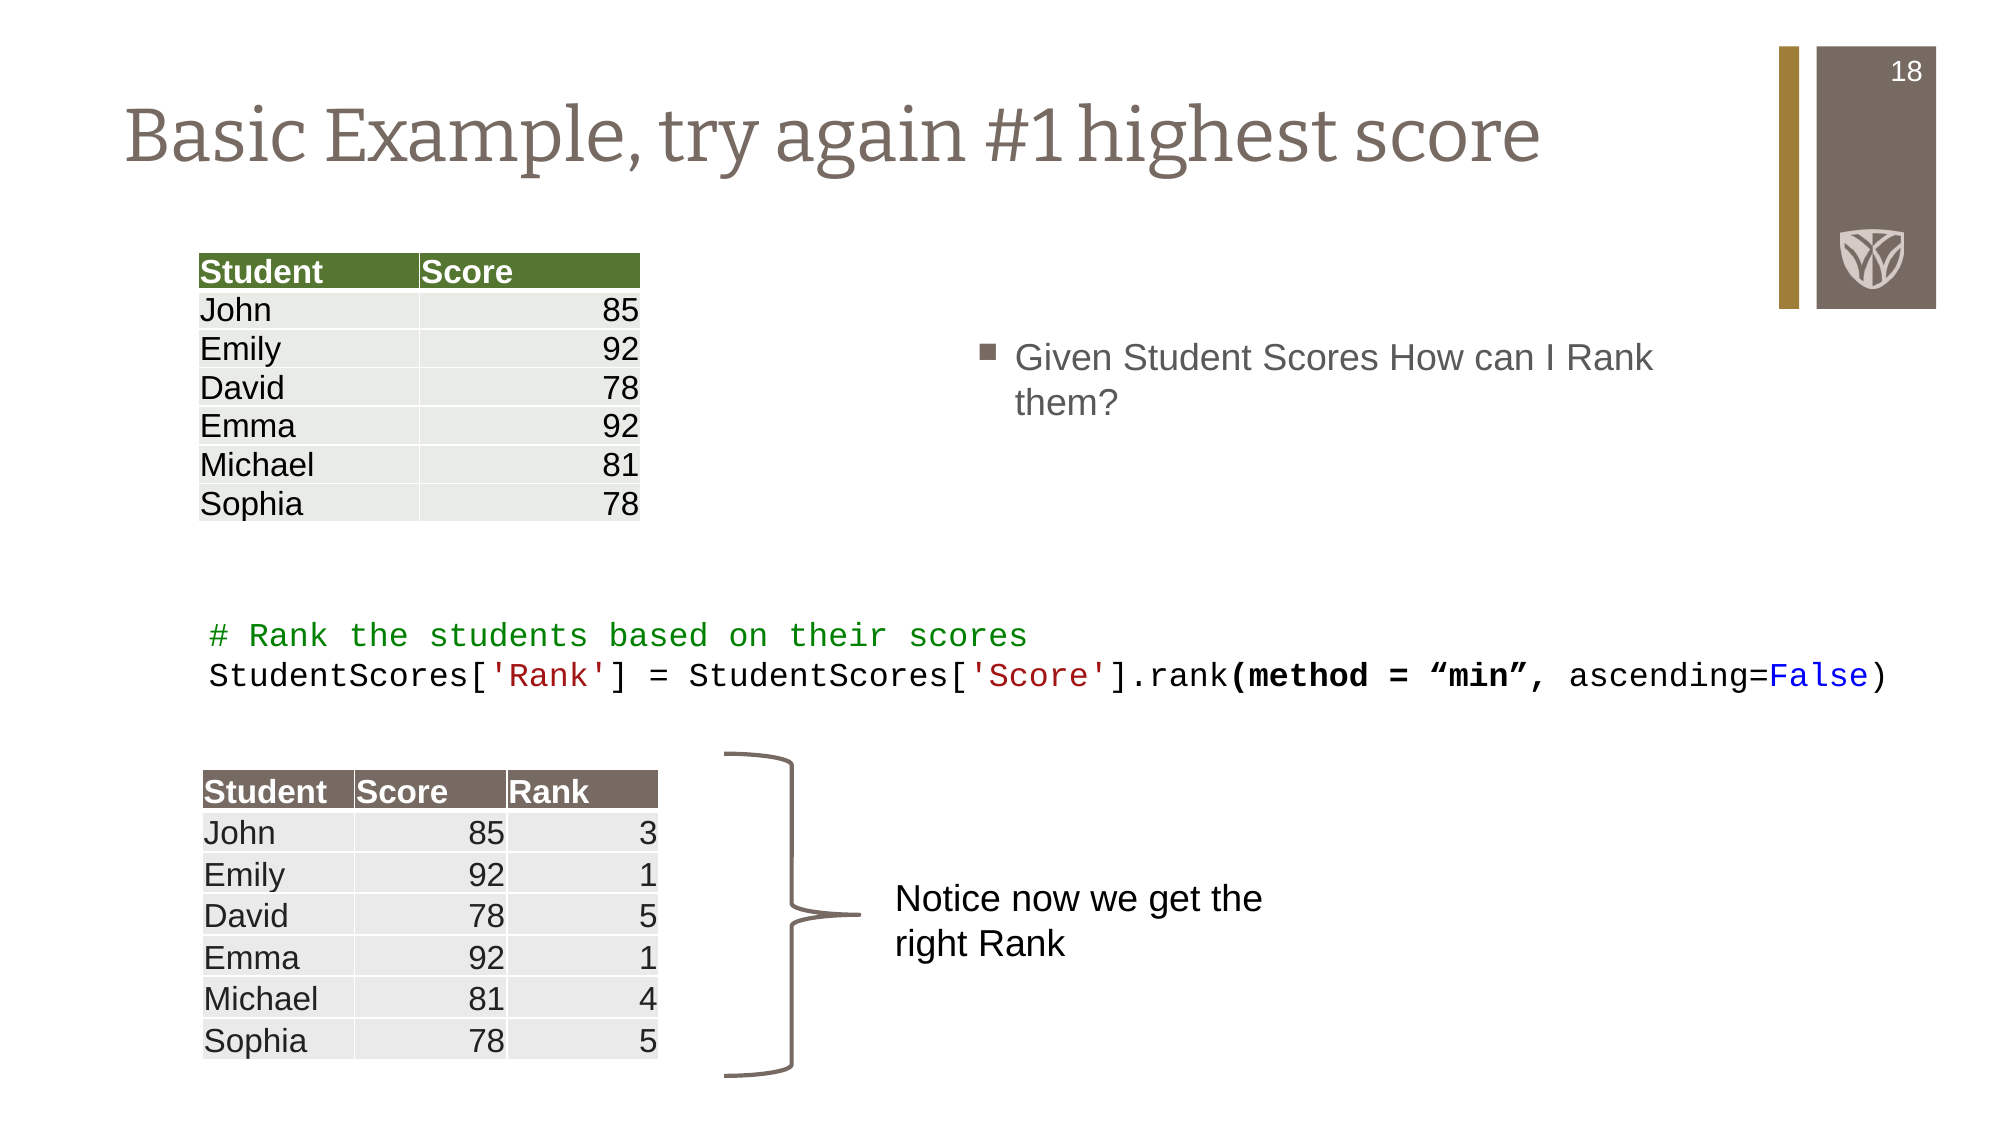

18
# Basic Example, try again #1 highest score
| Student | Score |
| --- | --- |
| John | 85 |
| Emily | 92 |
| David | 78 |
| Emma | 92 |
| Michael | 81 |
| Sophia | 78 |
Given Student Scores How can I Rank them?

# Rank the students based on their scores
StudentScores['Rank'] = StudentScores['Score'].rank(method = “min”, ascending=False)

| Student | Score | Rank |
| --- | --- | --- |
| John | 85 | 3 |
| Emily | 92 | 1 |
| David | 78 | 5 |
| Emma | 92 | 1 |
| Michael | 81 | 4 |
| Sophia | 78 | 5 |
Notice now we get the right Rank